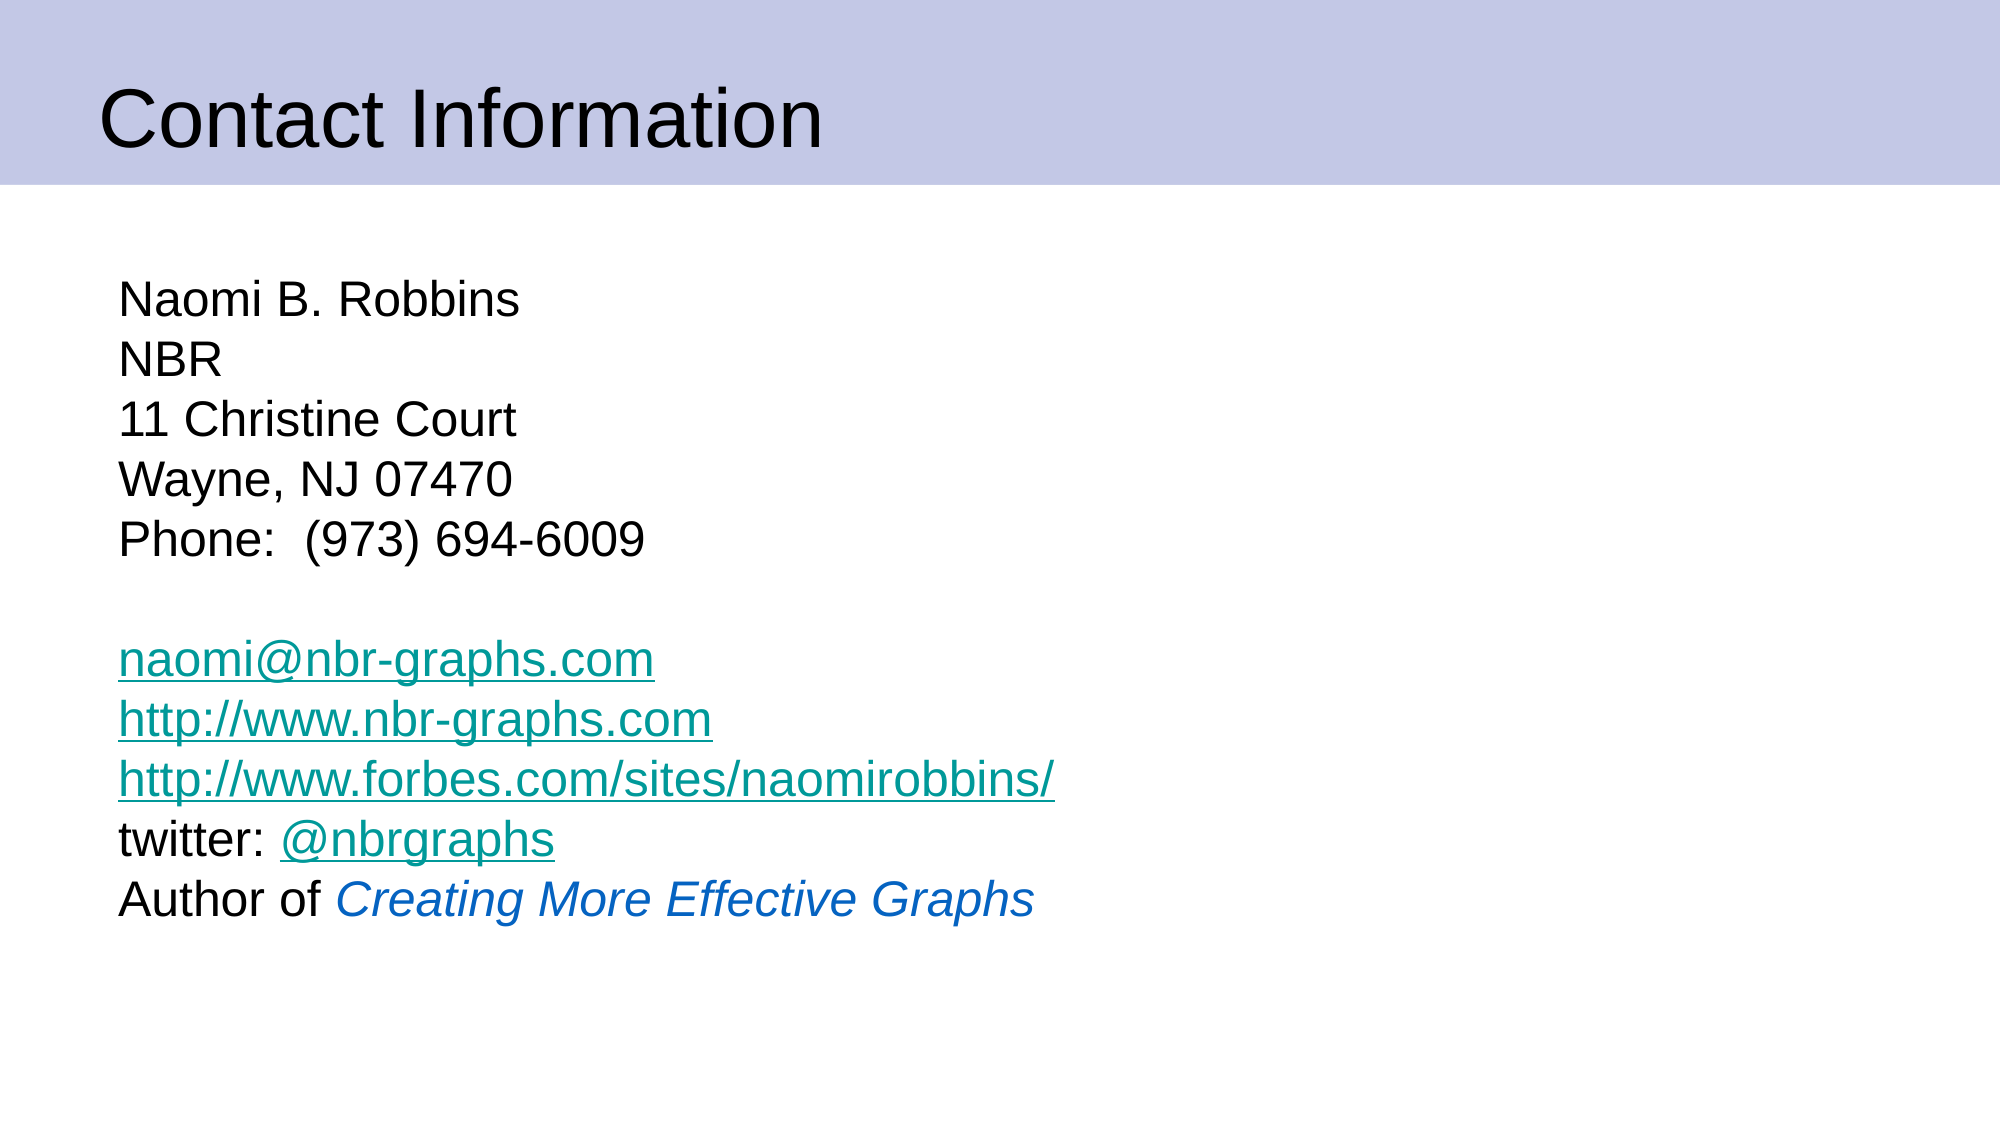

# Contact Information
Naomi B. Robbins
NBR
11 Christine Court
Wayne, NJ 07470
Phone:  (973) 694-6009

naomi@nbr-graphs.com
http://www.nbr-graphs.com
http://www.forbes.com/sites/naomirobbins/
twitter: @nbrgraphs
Author of Creating More Effective Graphs